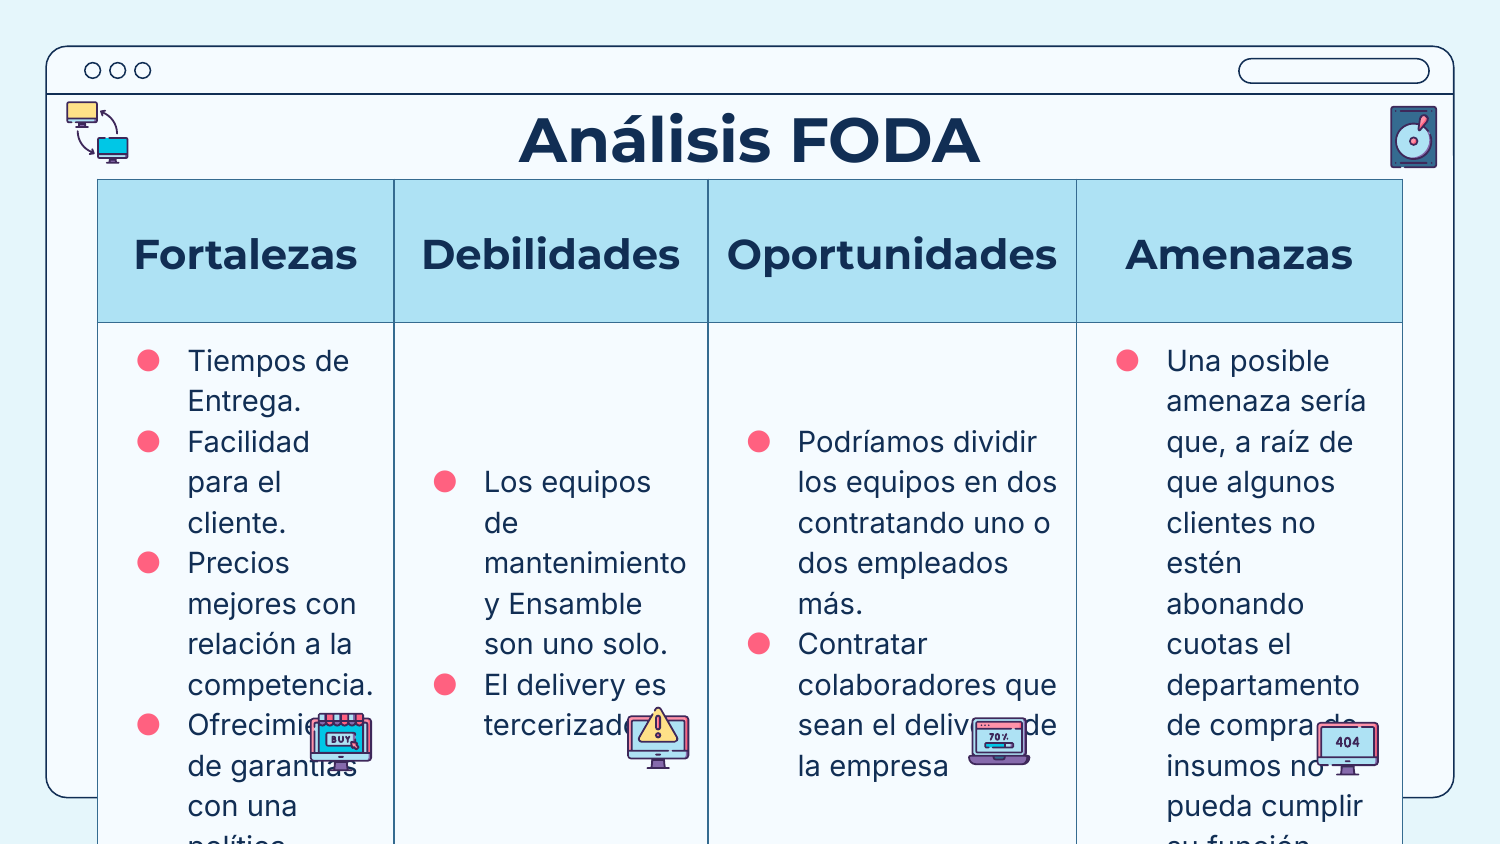

# Análisis FODA

| Fortalezas | Debilidades | Oportunidades | Amenazas |
| --- | --- | --- | --- |
| Tiempos de Entrega. Facilidad para el cliente. Precios mejores con relación a la competencia. Ofrecimiento de garantías con una política. | Los equipos de mantenimiento y Ensamble son uno solo. El delivery es tercerizado. | Podríamos dividir los equipos en dos contratando uno o dos empleados más. Contratar colaboradores que sean el delivery de la empresa | Una posible amenaza sería que, a raíz de que algunos clientes no estén abonando cuotas el departamento de compra de insumos no pueda cumplir su función. |